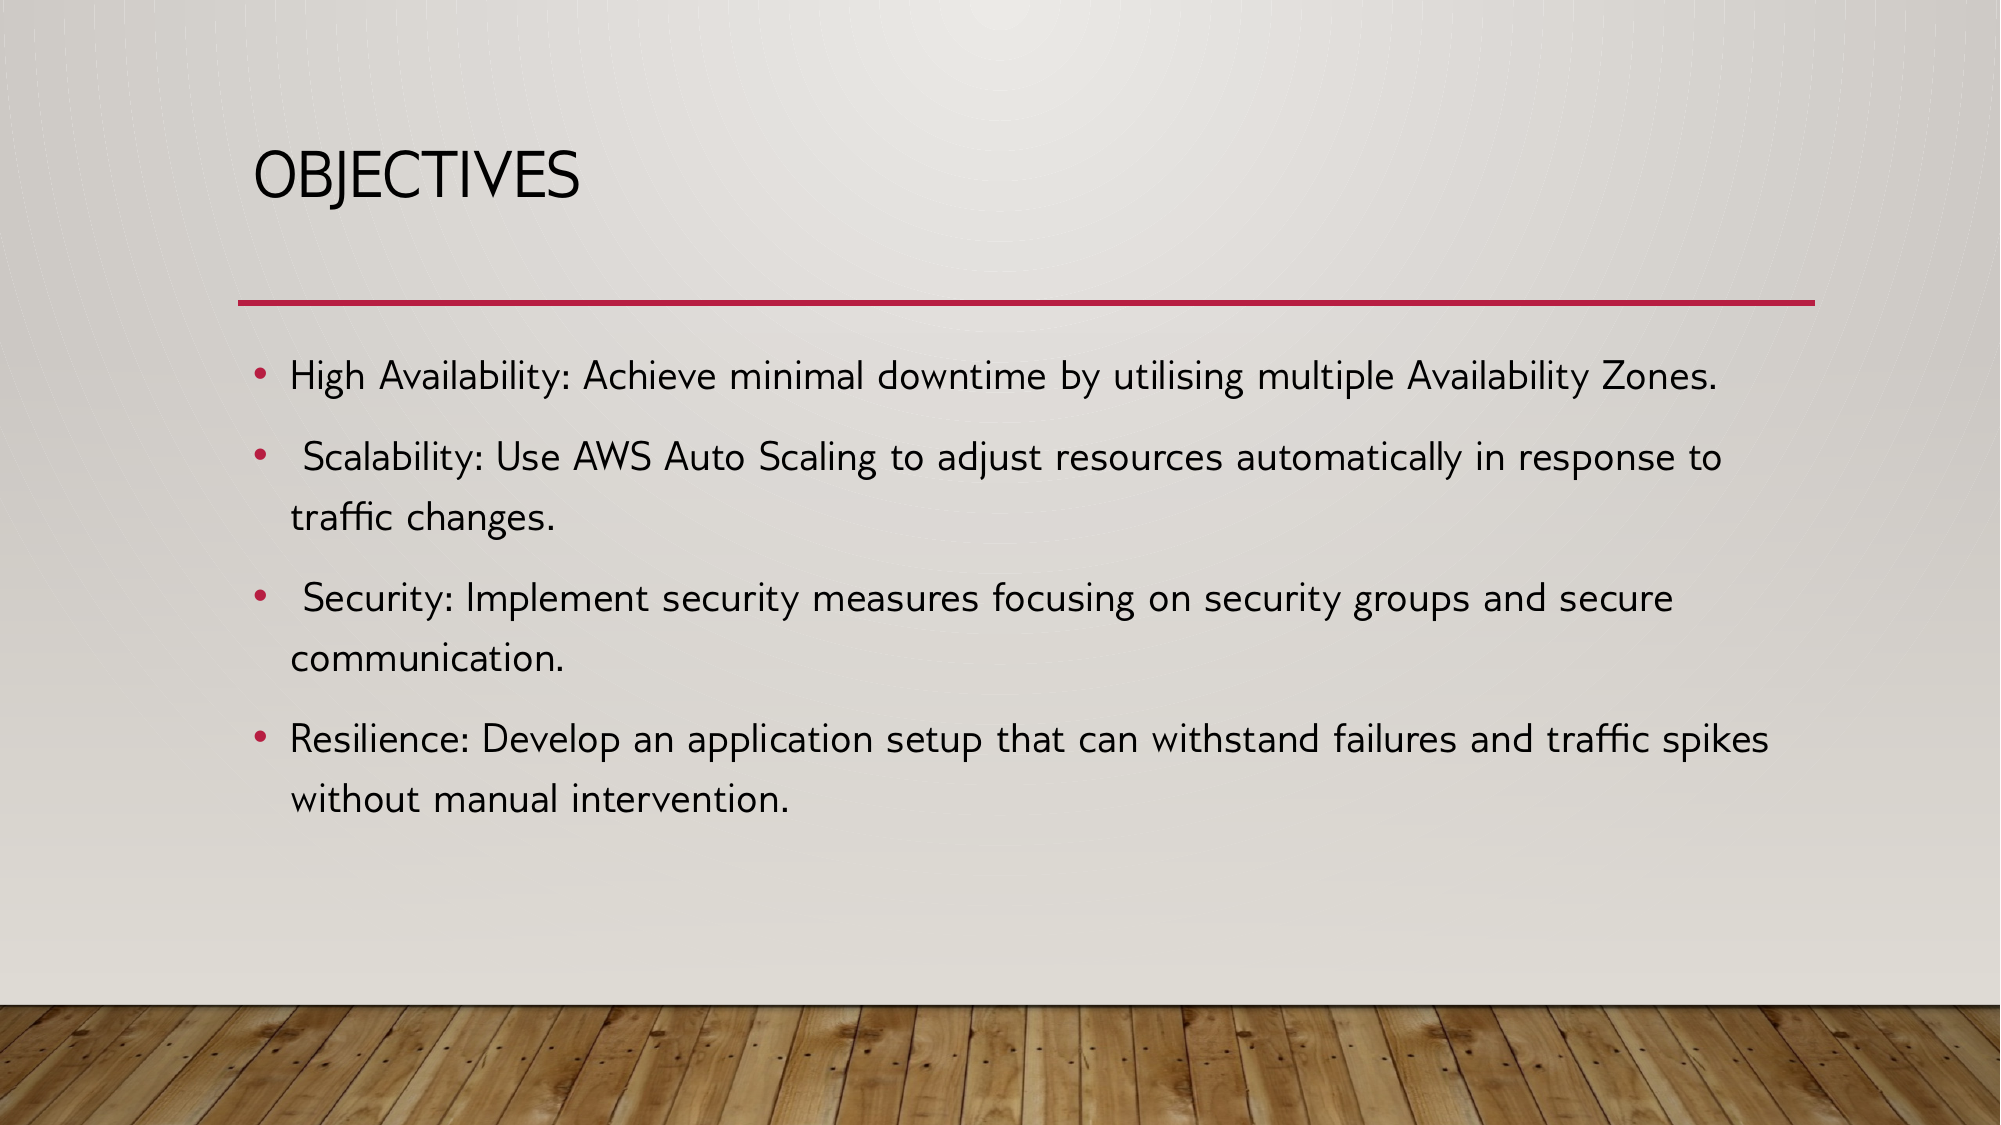

# Objectives
High Availability: Achieve minimal downtime by utilising multiple Availability Zones.
 Scalability: Use AWS Auto Scaling to adjust resources automatically in response to traffic changes.
 Security: Implement security measures focusing on security groups and secure communication.
Resilience: Develop an application setup that can withstand failures and traffic spikes without manual intervention.